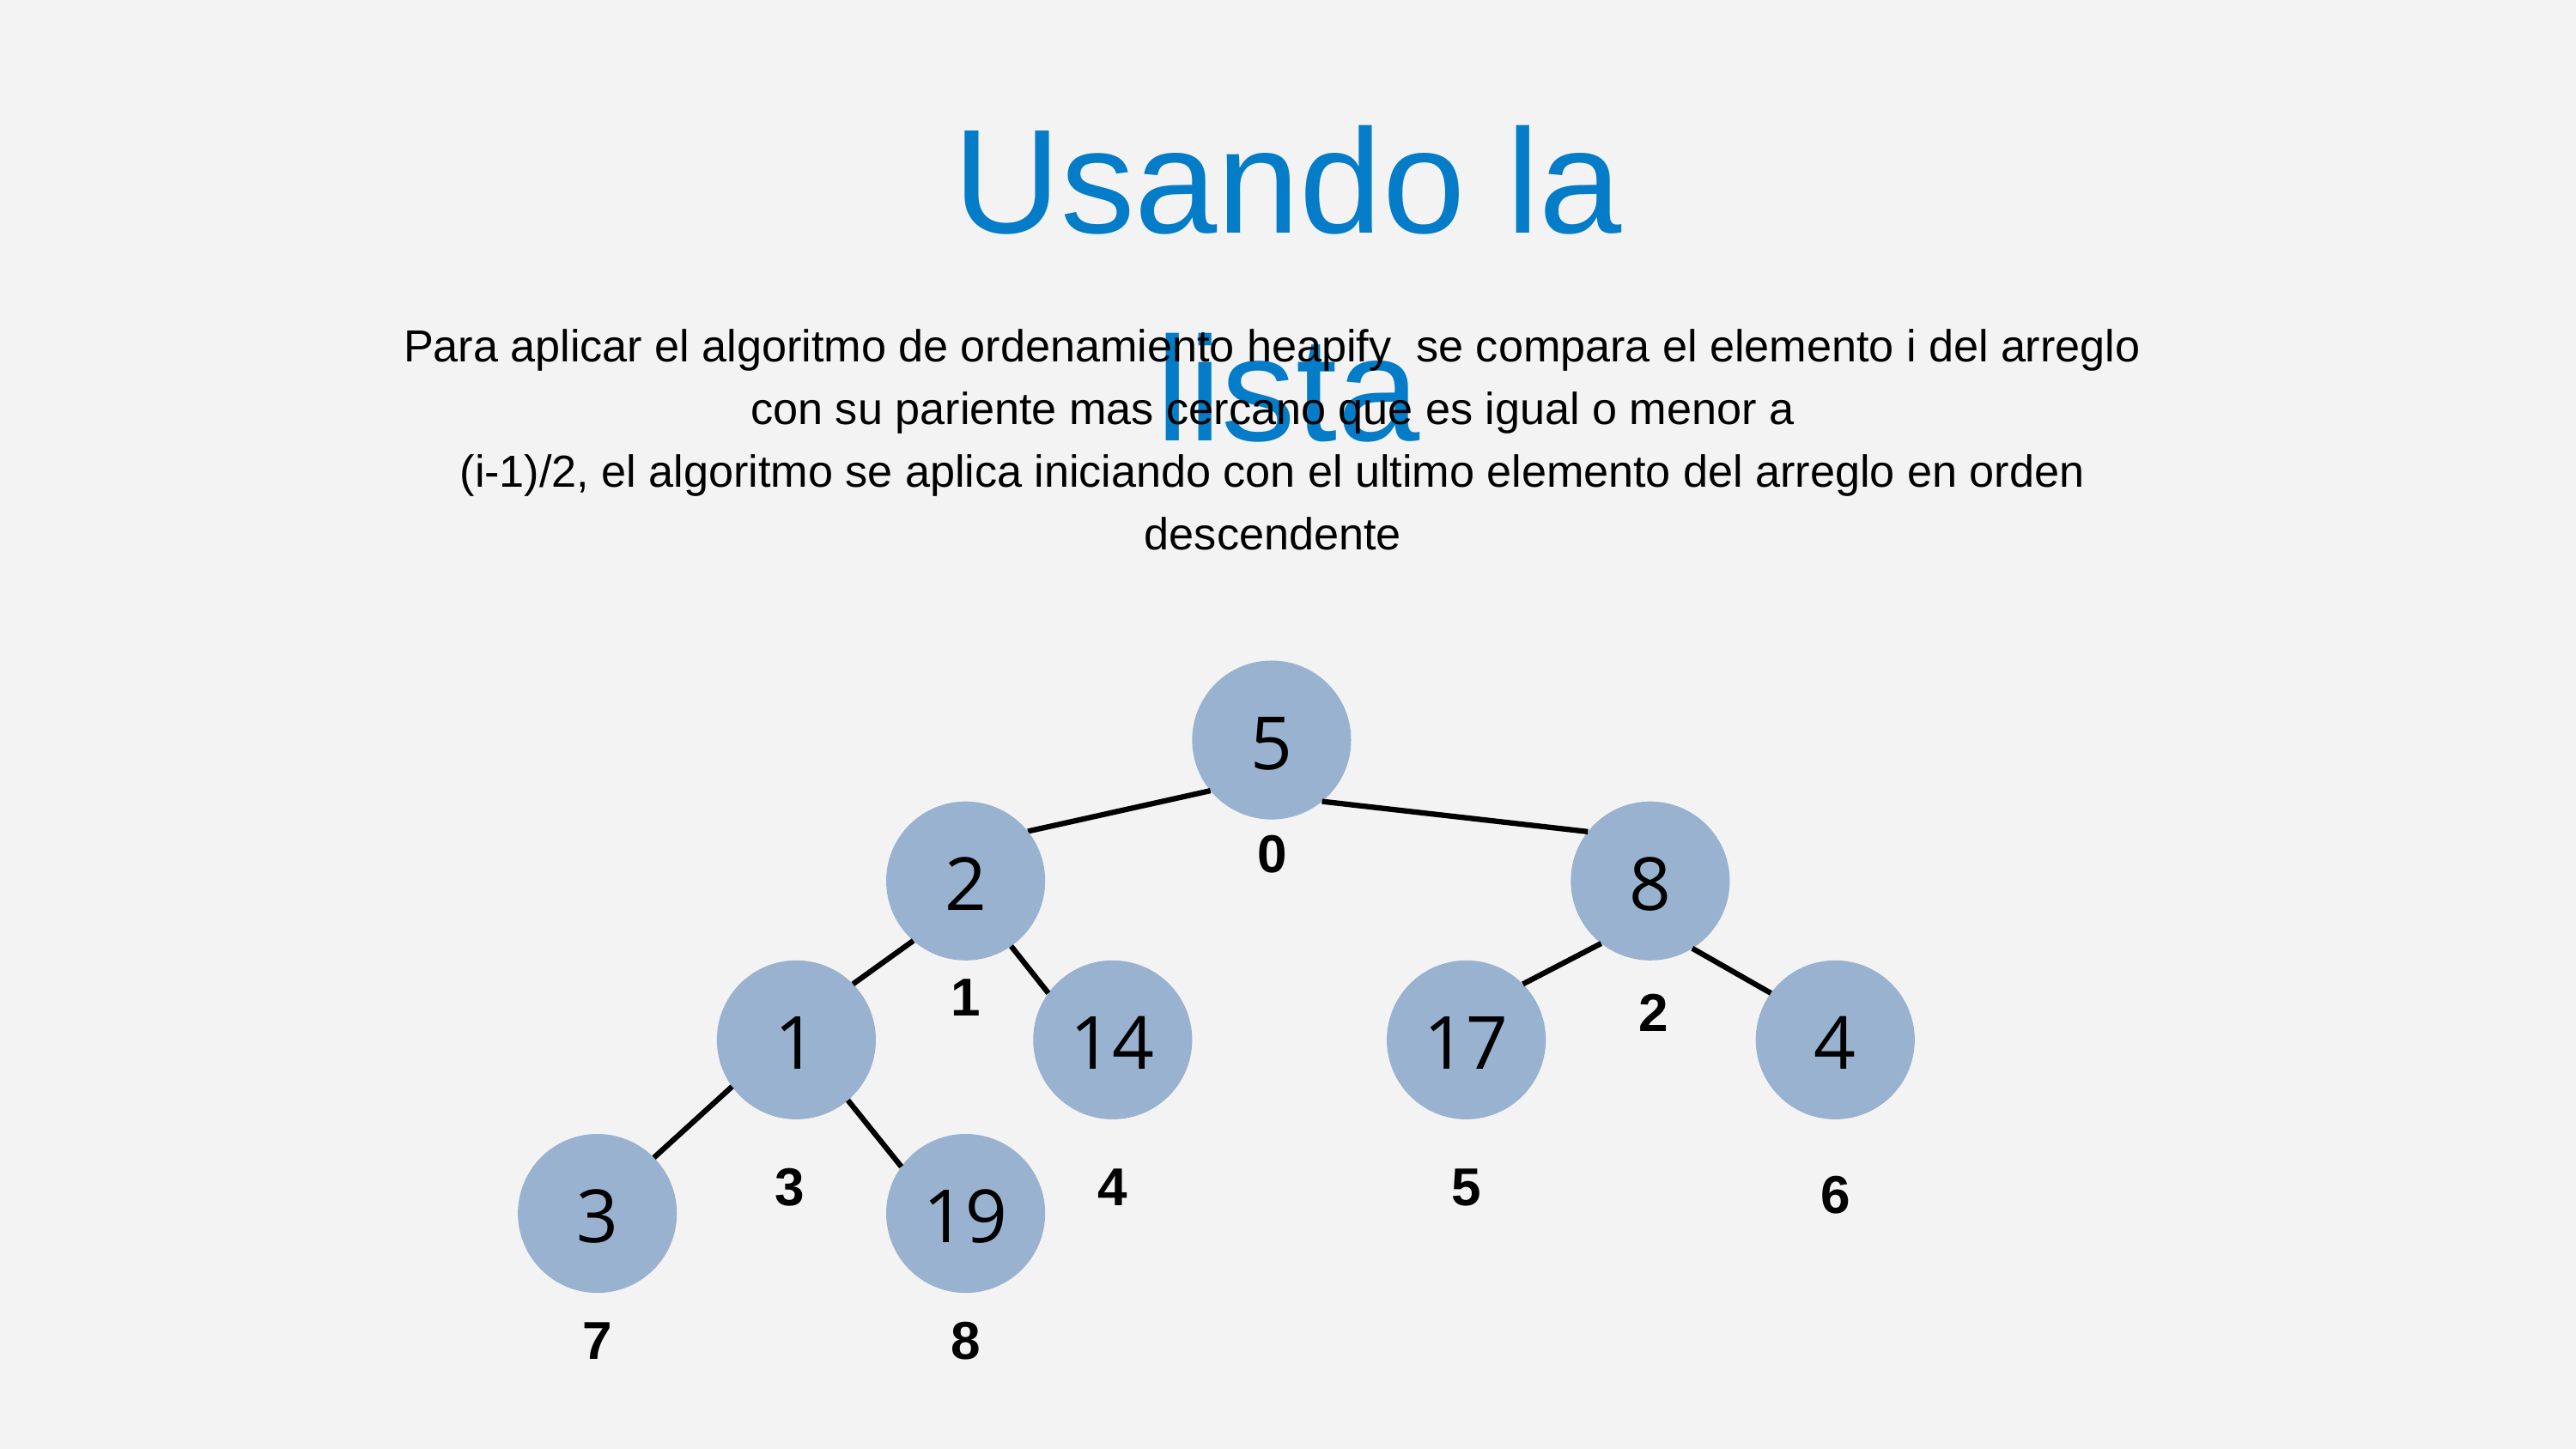

Usando la lista
Para aplicar el algoritmo de ordenamiento heapify  se compara el elemento i del arreglo con su pariente mas cercano que es igual o menor a
(i-1)/2, el algoritmo se aplica iniciando con el ultimo elemento del arreglo en orden descendente

5

2

8
0

1

1

14

17

4
2

3

19
3
4
5
6
7
8